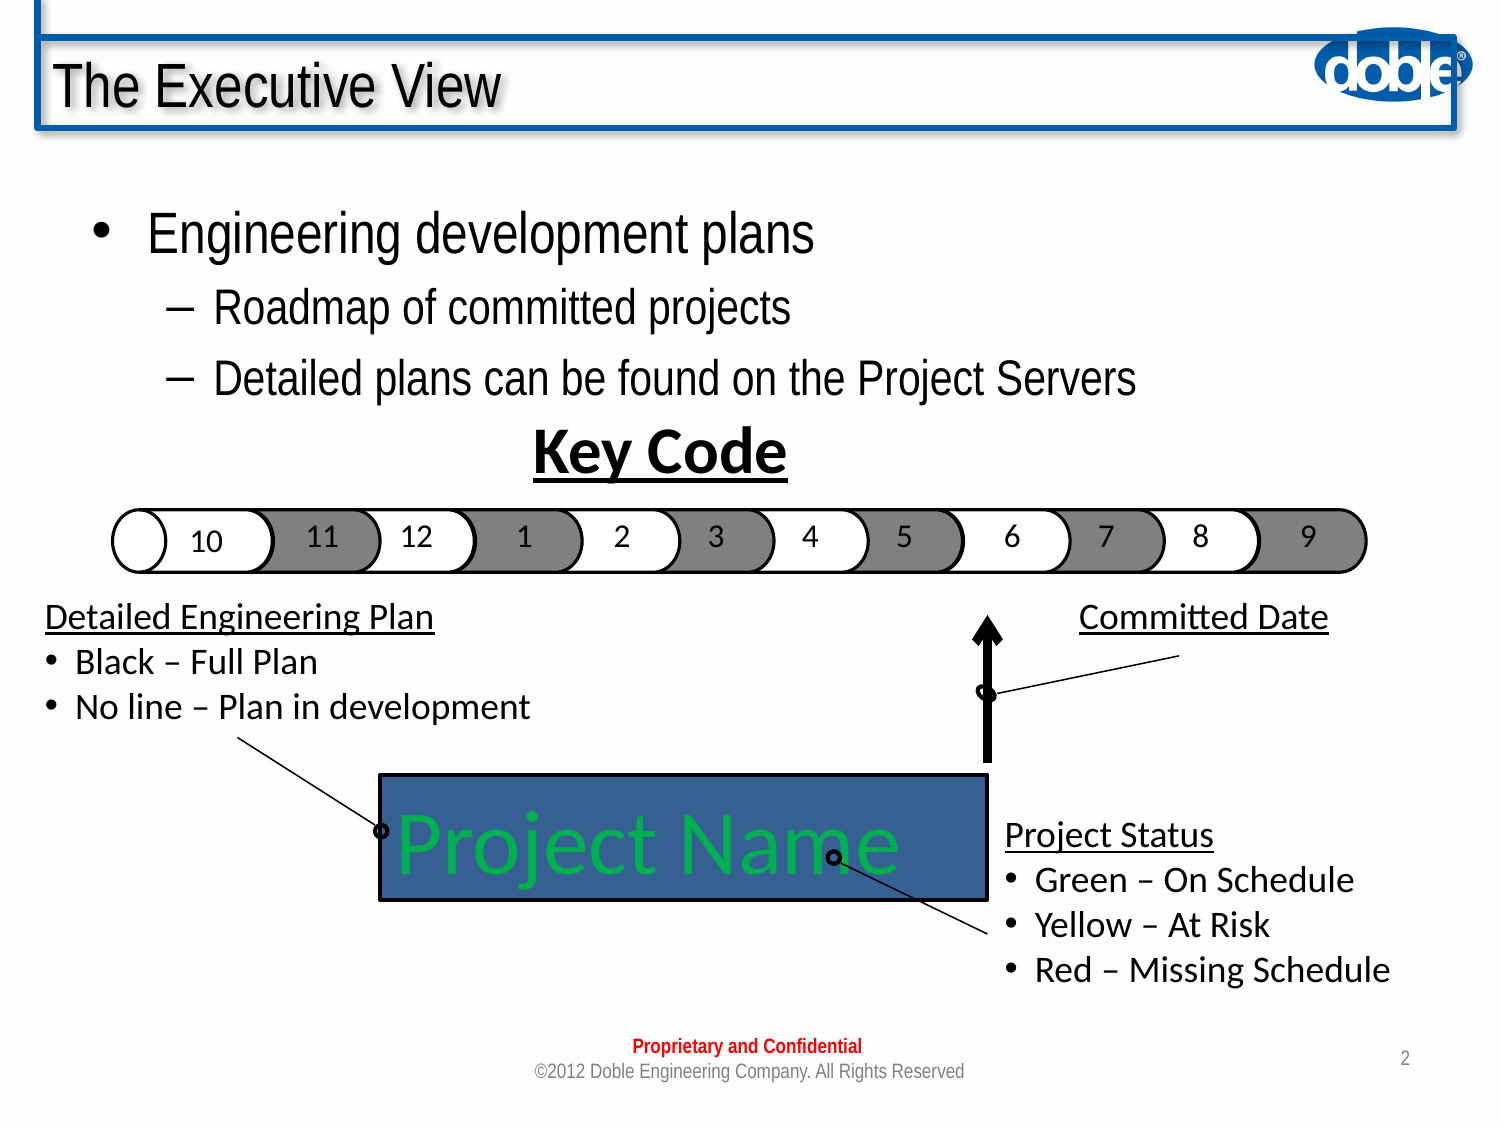

# The Executive View
Engineering development plans
Roadmap of committed projects
Detailed plans can be found on the Project Servers
Key Code

11
12
1
2
3
4
5
6
7
8
9
10
Detailed Engineering Plan
  Black – Full Plan
  No line – Plan in development
Committed Date

Project Name
Project Status
  Green – On Schedule
  Yellow – At Risk
  Red – Missing Schedule